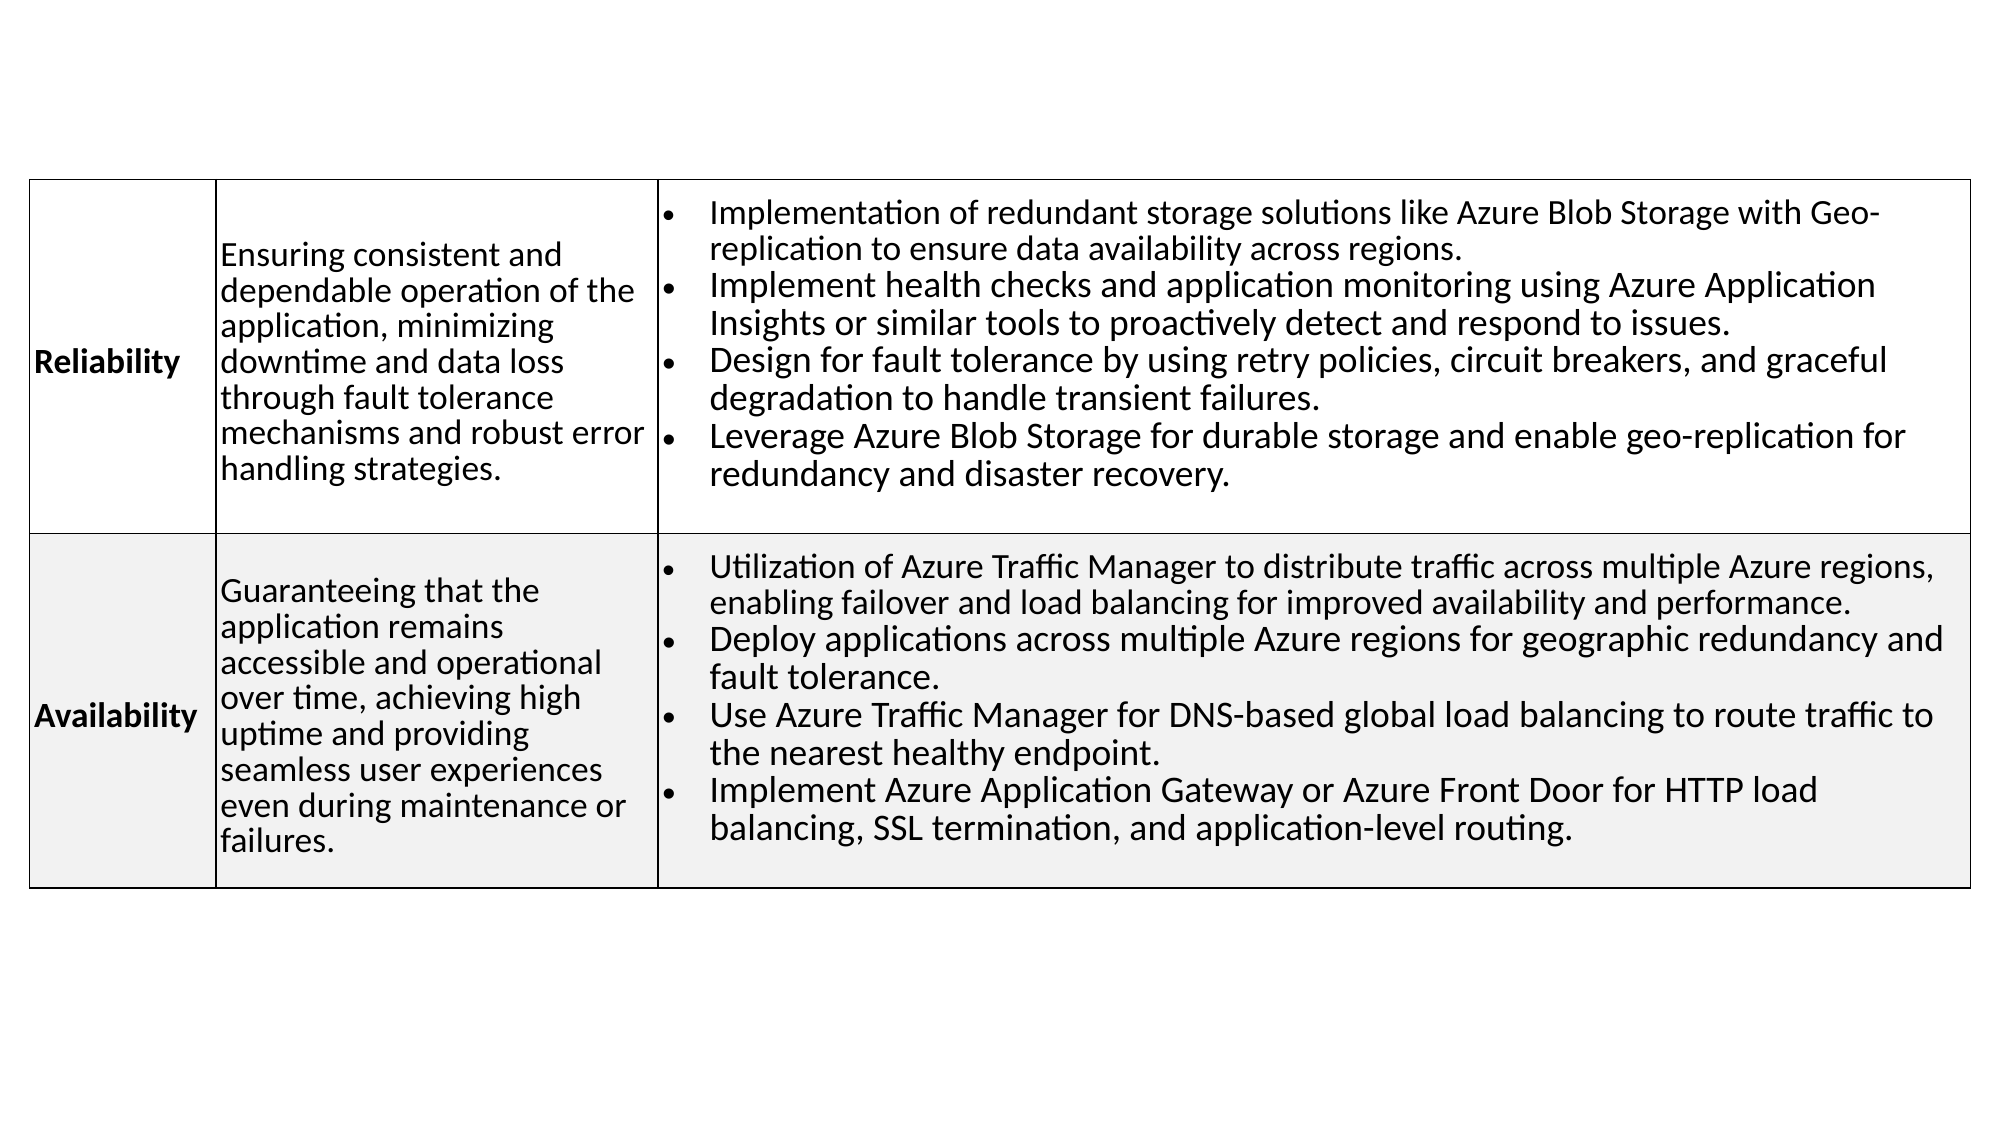

| Reliability | Ensuring consistent and dependable operation of the application, minimizing downtime and data loss through fault tolerance mechanisms and robust error handling strategies. | Implementation of redundant storage solutions like Azure Blob Storage with Geo-replication to ensure data availability across regions. Implement health checks and application monitoring using Azure Application Insights or similar tools to proactively detect and respond to issues. Design for fault tolerance by using retry policies, circuit breakers, and graceful degradation to handle transient failures. Leverage Azure Blob Storage for durable storage and enable geo-replication for redundancy and disaster recovery. |
| --- | --- | --- |
| Availability | Guaranteeing that the application remains accessible and operational over time, achieving high uptime and providing seamless user experiences even during maintenance or failures. | Utilization of Azure Traffic Manager to distribute traffic across multiple Azure regions, enabling failover and load balancing for improved availability and performance. Deploy applications across multiple Azure regions for geographic redundancy and fault tolerance. Use Azure Traffic Manager for DNS-based global load balancing to route traffic to the nearest healthy endpoint. Implement Azure Application Gateway or Azure Front Door for HTTP load balancing, SSL termination, and application-level routing. |